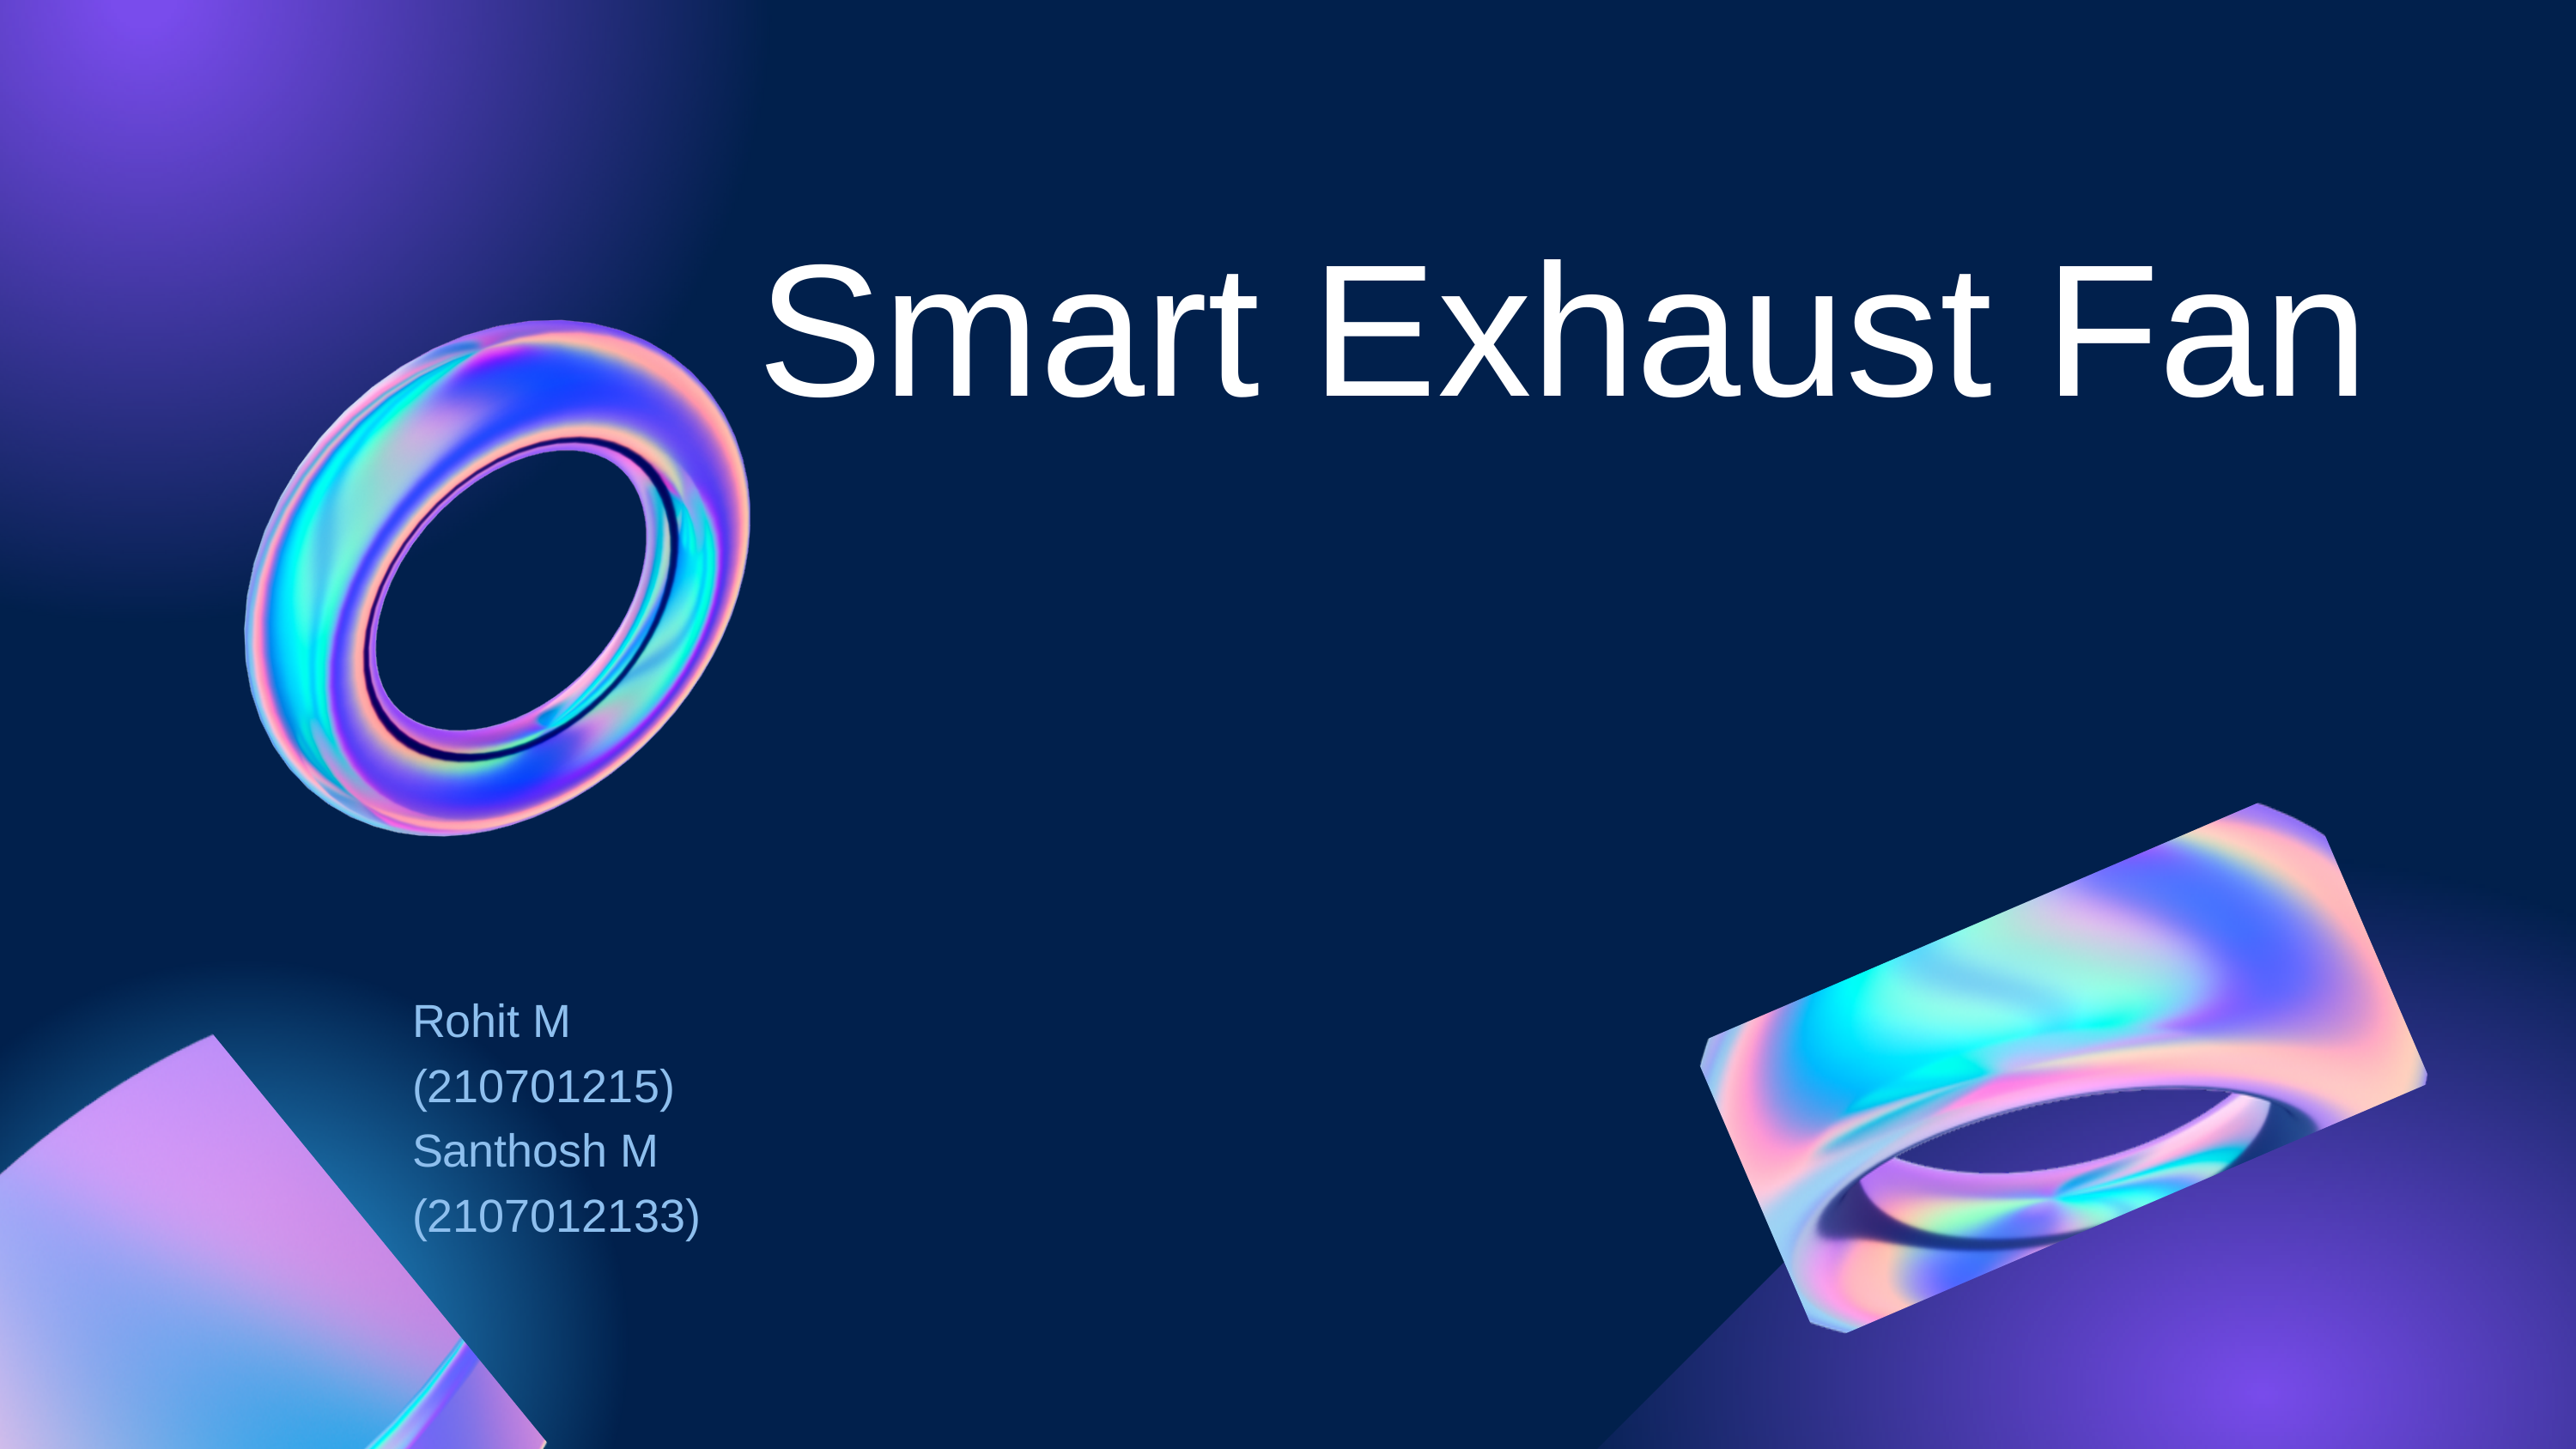

Smart Exhaust Fan

Rohit M
(210701215)
Santhosh M
(2107012133)